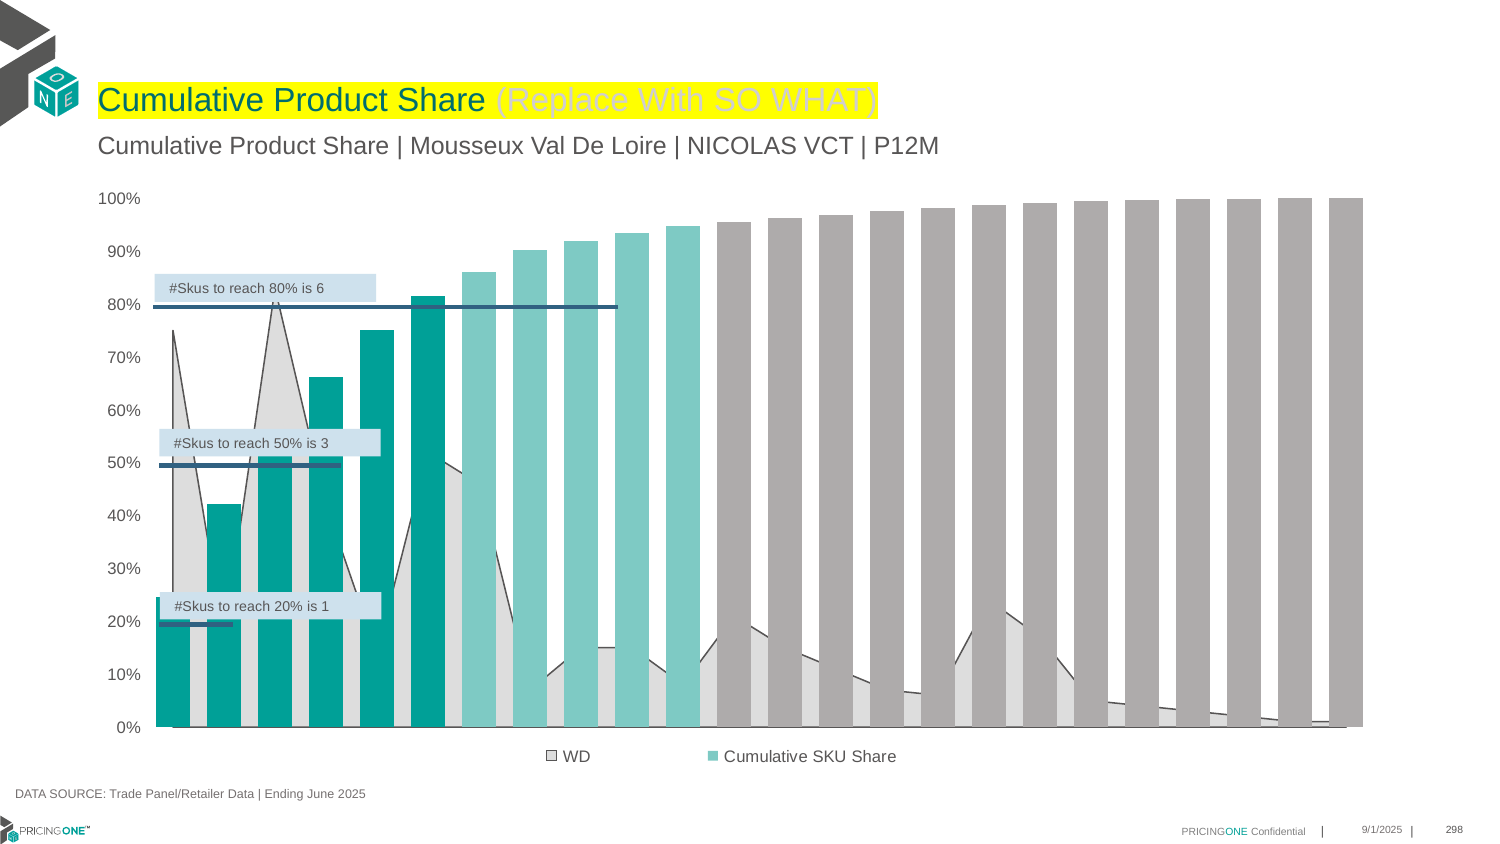

# Cumulative Product Share (Replace With SO WHAT)
Cumulative Product Share | Mousseux Val De Loire | NICOLAS VCT | P12M

### Chart

| Category | WD | Cumulative SKU Share |
|---|---|---|
| Bouvet-Ladu | 0.75 | 0.24613037280921884 |
| All Others | 0.17 | 0.42139286502981266 |
| Chateau Mon | 0.83 | 0.5615627070325832 |
| All Others | 0.42 | 0.6626447973339222 |
| All Others | 0.14 | 0.7502358916705145 |
| De Chanceny | 0.52 | 0.8155025998273473 |
| All Others | 0.46 | 0.8596896267892633 |
| All Others | 0.07 | 0.9026921764268936 |
| All Others | 0.15 | 0.9193350866274517 |
| All Others | 0.15 | 0.933930256369075 |
| All Others | 0.08 | 0.9475818594286401 |
| Bouvet-Ladu | 0.21 | 0.955090241111401 |
| Bouvet-Ladu | 0.15 | 0.9621770291702635 |
| All Others | 0.11 | 0.9692437413422736 |
| All Others | 0.07 | 0.9754070386059303 |
| All Others | 0.06 | 0.9811286663588362 |
| Bouvet-Ladu | 0.24 | 0.986769990564333 |
| All Others | 0.17 | 0.9919696452590792 |
| Bouvet-Ladu | 0.05 | 0.9956636084399026 |
| All Others | 0.04 | 0.9976511212382805 |
| Bouvet-Ladu | 0.03 | 0.9990965850916462 |
| All Others | 0.02 | 0.99947802694184 |
| All Others | 0.01 | 0.999819317018329 |
| All Others | 0.01 | 0.9999999999999998 |
#Skus to reach 80% is 6
#Skus to reach 50% is 3
#Skus to reach 20% is 1
DATA SOURCE: Trade Panel/Retailer Data | Ending June 2025

9/1/2025
298